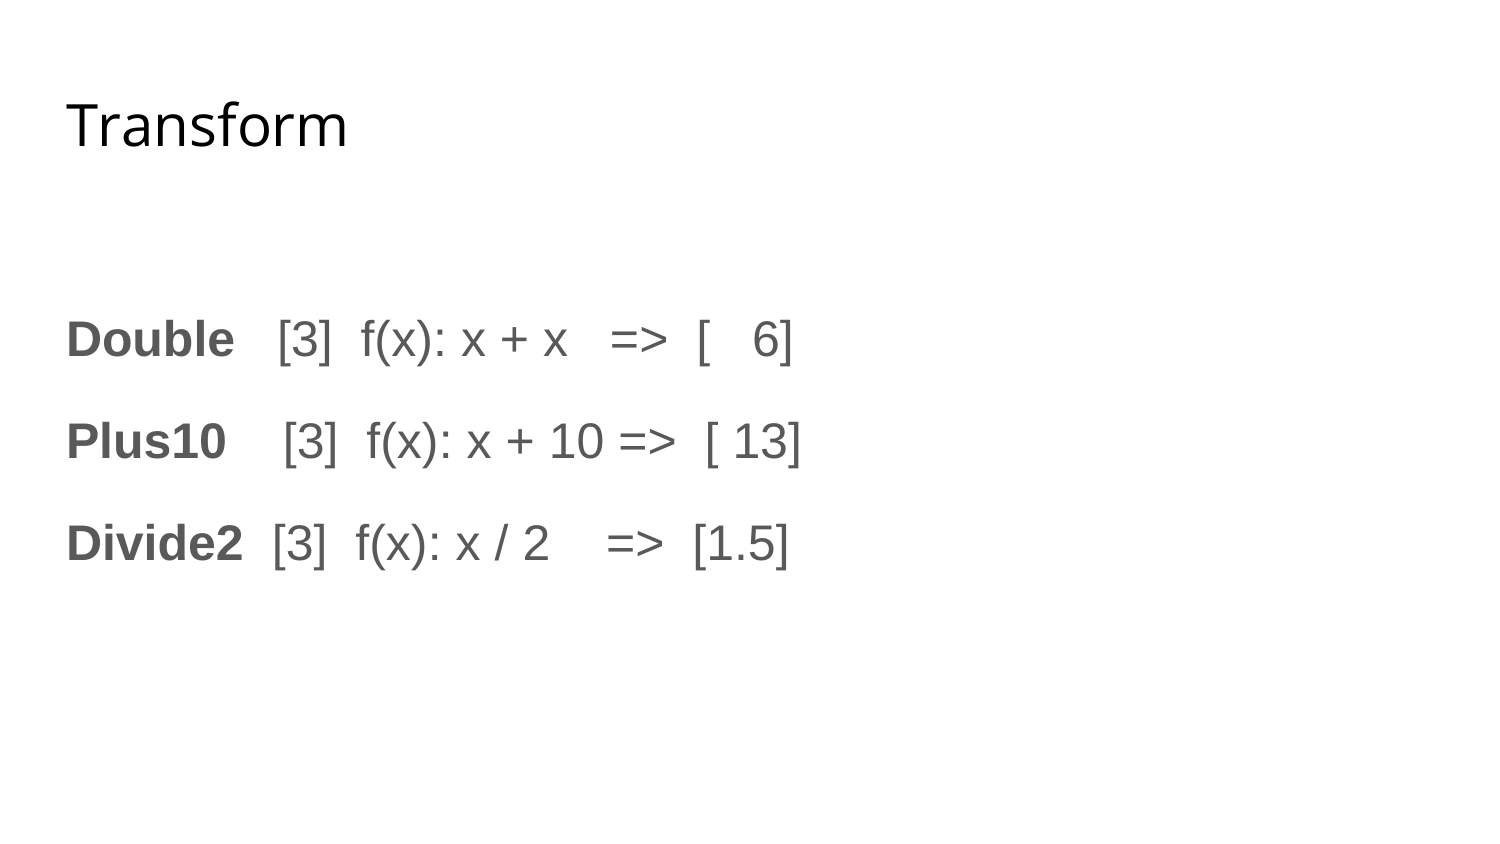

# Transform

Double   [3]  f(x): x + x   =>  [   6]
Plus10    [3]  f(x): x + 10 =>  [ 13]
Divide2  [3]  f(x): x / 2    =>  [1.5]